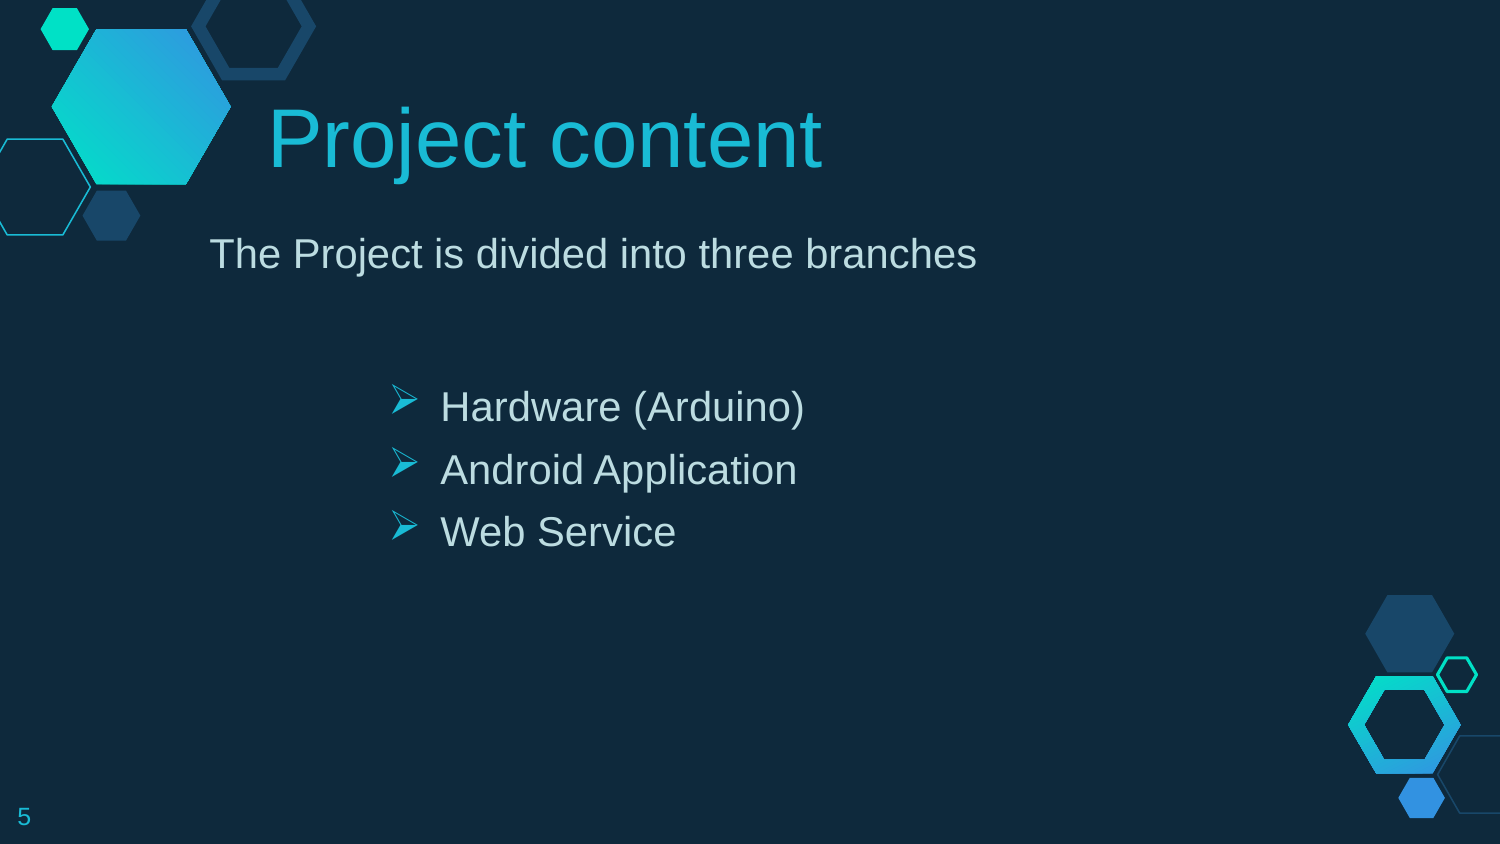

Project content
The Project is divided into three branches
Hardware (Arduino)
Android Application
Web Service

5